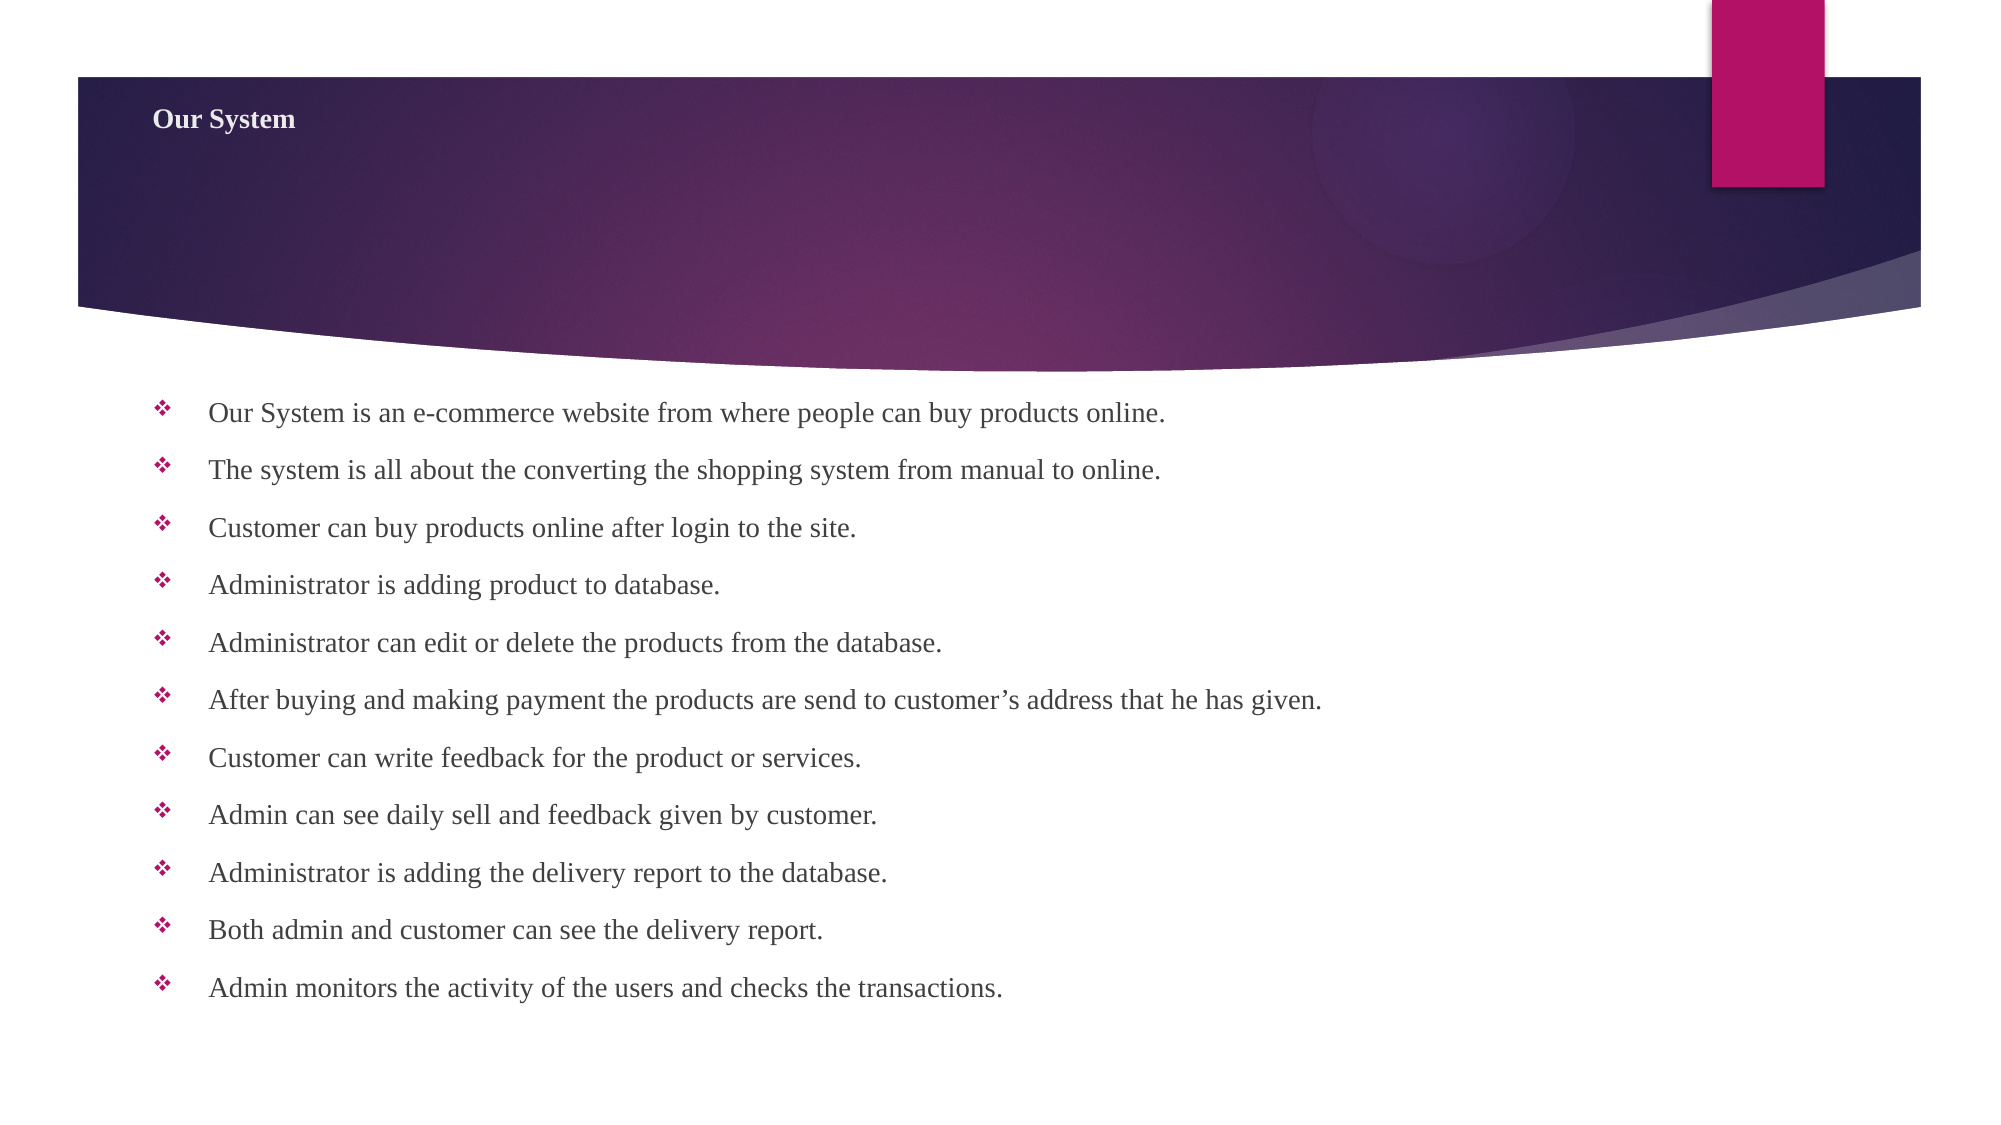

# Our System
Our System is an e-commerce website from where people can buy products online.
The system is all about the converting the shopping system from manual to online.
Customer can buy products online after login to the site.
Administrator is adding product to database.
Administrator can edit or delete the products from the database.
After buying and making payment the products are send to customer’s address that he has given.
Customer can write feedback for the product or services.
Admin can see daily sell and feedback given by customer.
Administrator is adding the delivery report to the database.
Both admin and customer can see the delivery report.
Admin monitors the activity of the users and checks the transactions.